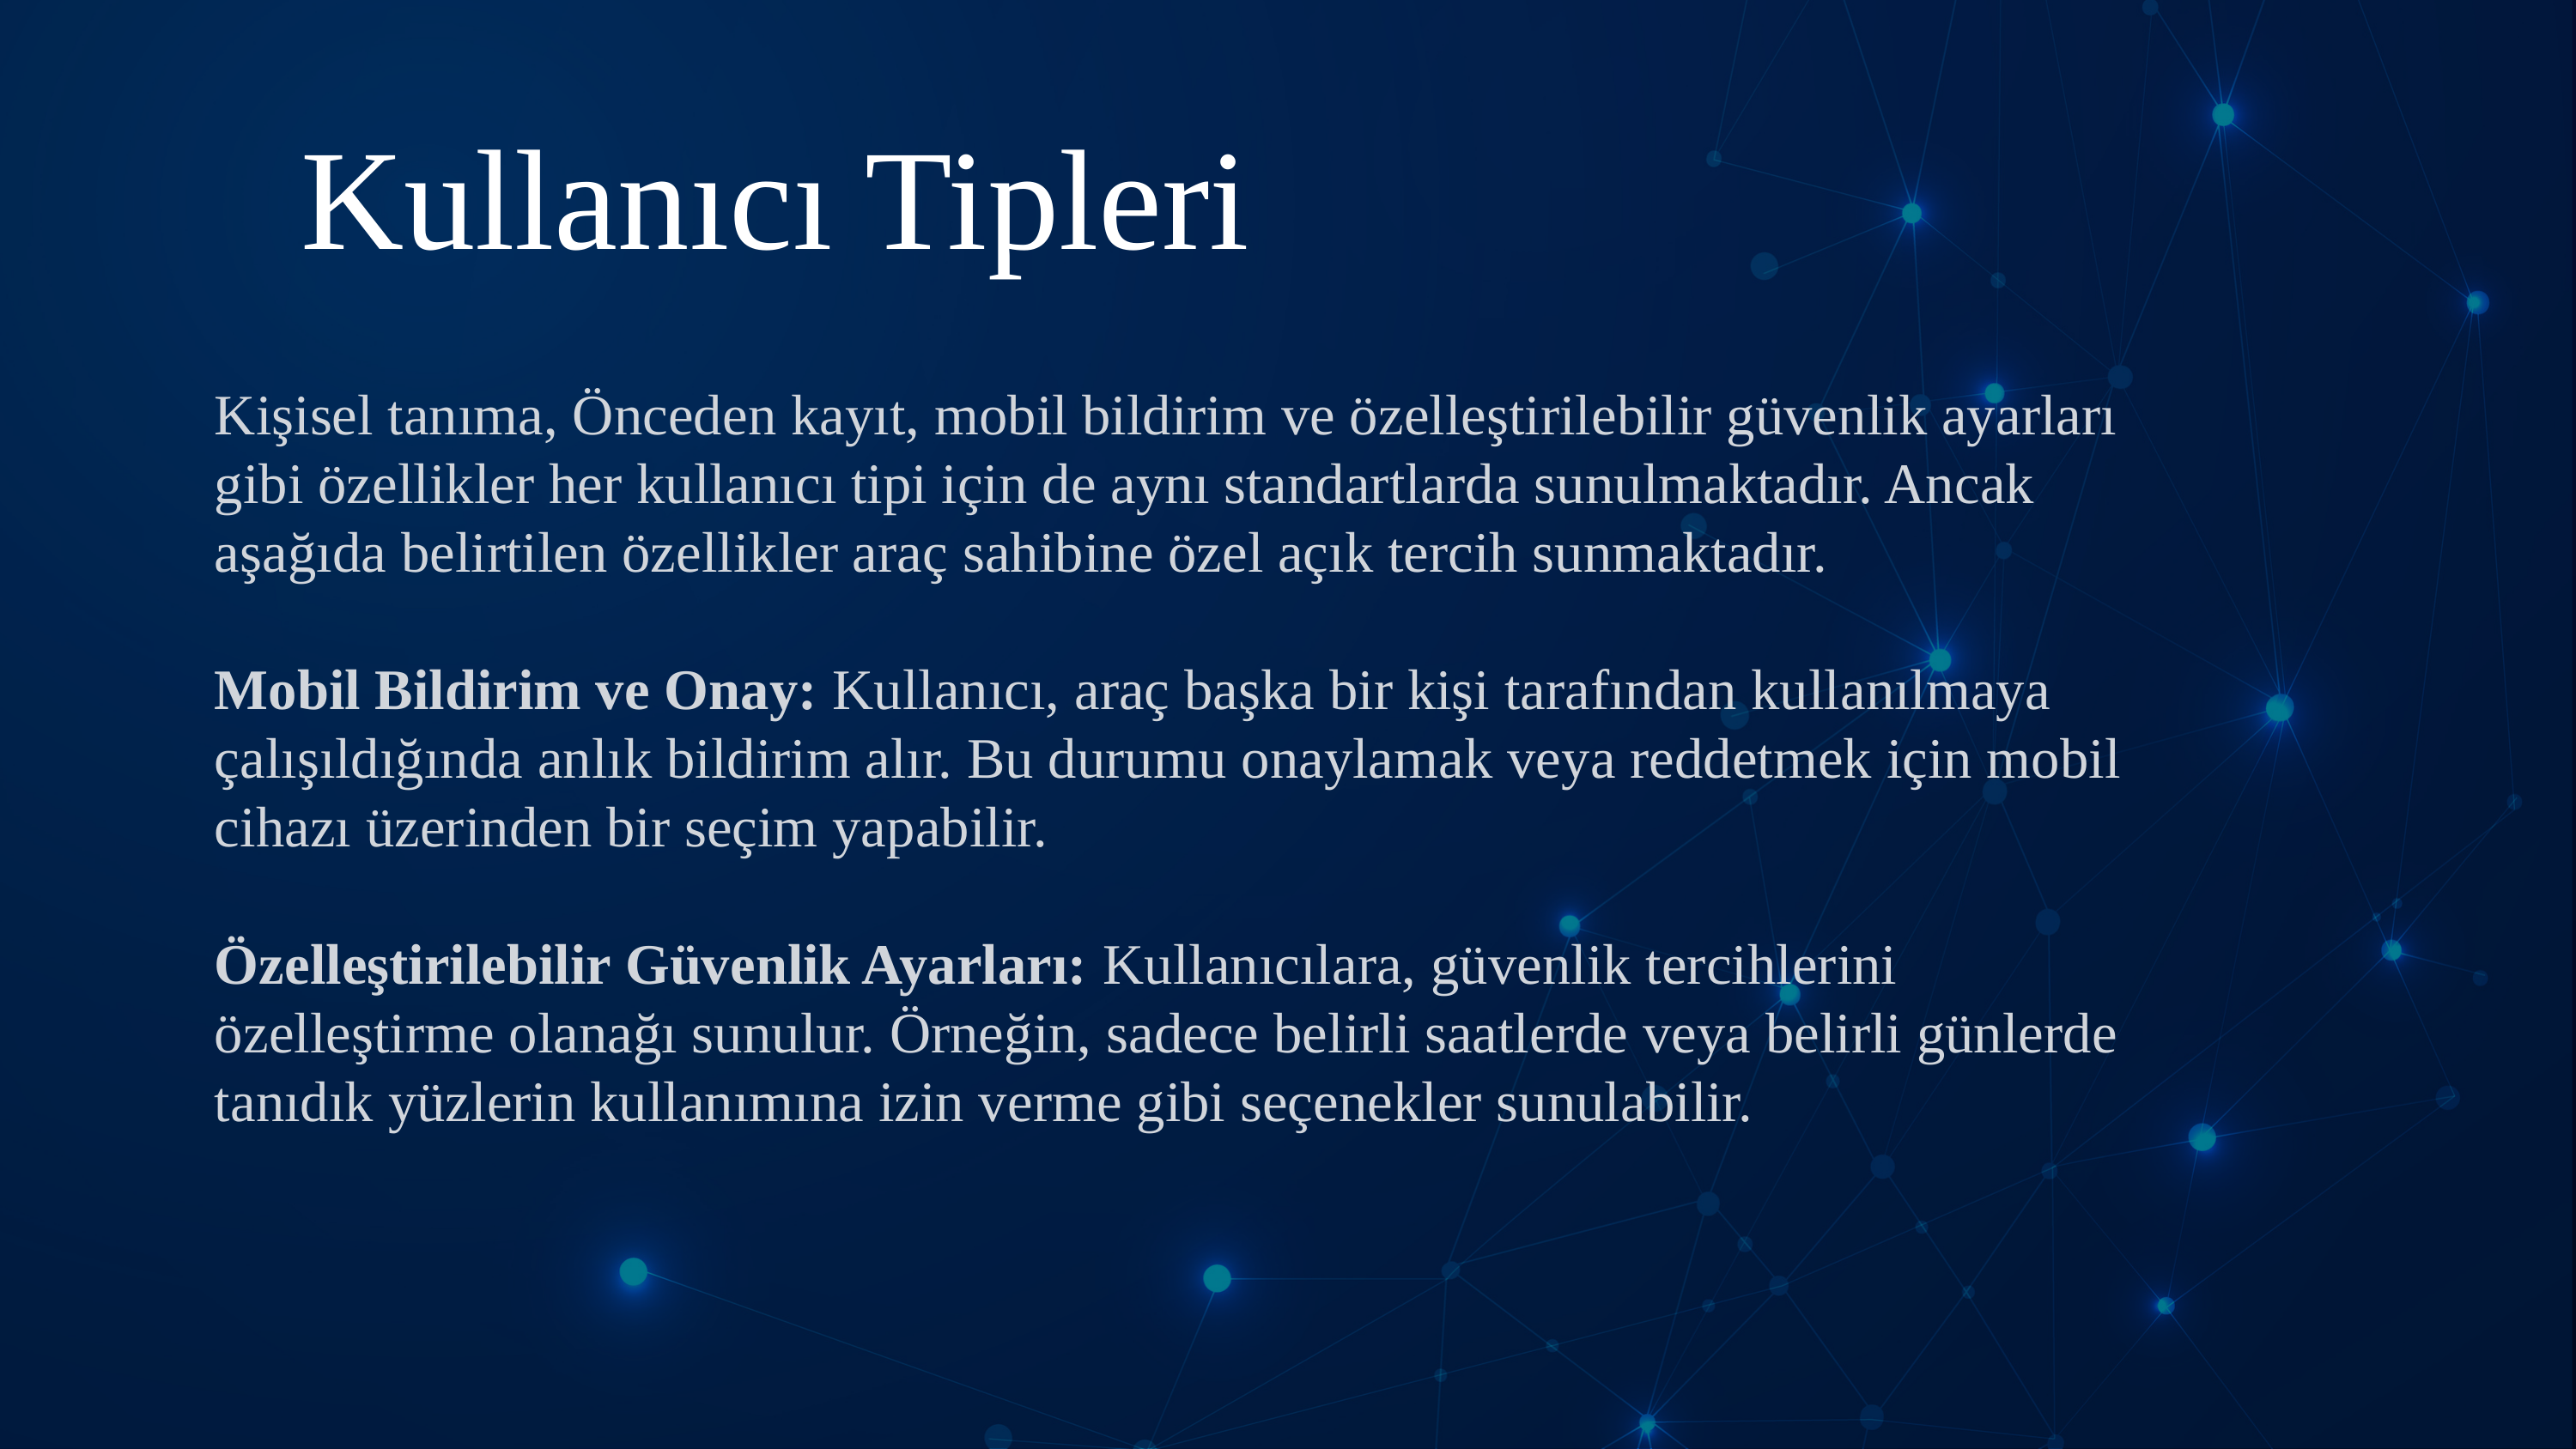

Kullanıcı Tipleri

Kişisel tanıma, Önceden kayıt, mobil bildirim ve özelleştirilebilir güvenlik ayarları gibi özellikler her kullanıcı tipi için de aynı standartlarda sunulmaktadır. Ancak aşağıda belirtilen özellikler araç sahibine özel açık tercih sunmaktadır.

Mobil Bildirim ve Onay: Kullanıcı, araç başka bir kişi tarafından kullanılmaya çalışıldığında anlık bildirim alır. Bu durumu onaylamak veya reddetmek için mobil cihazı üzerinden bir seçim yapabilir.

Özelleştirilebilir Güvenlik Ayarları: Kullanıcılara, güvenlik tercihlerini özelleştirme olanağı sunulur. Örneğin, sadece belirli saatlerde veya belirli günlerde tanıdık yüzlerin kullanımına izin verme gibi seçenekler sunulabilir.